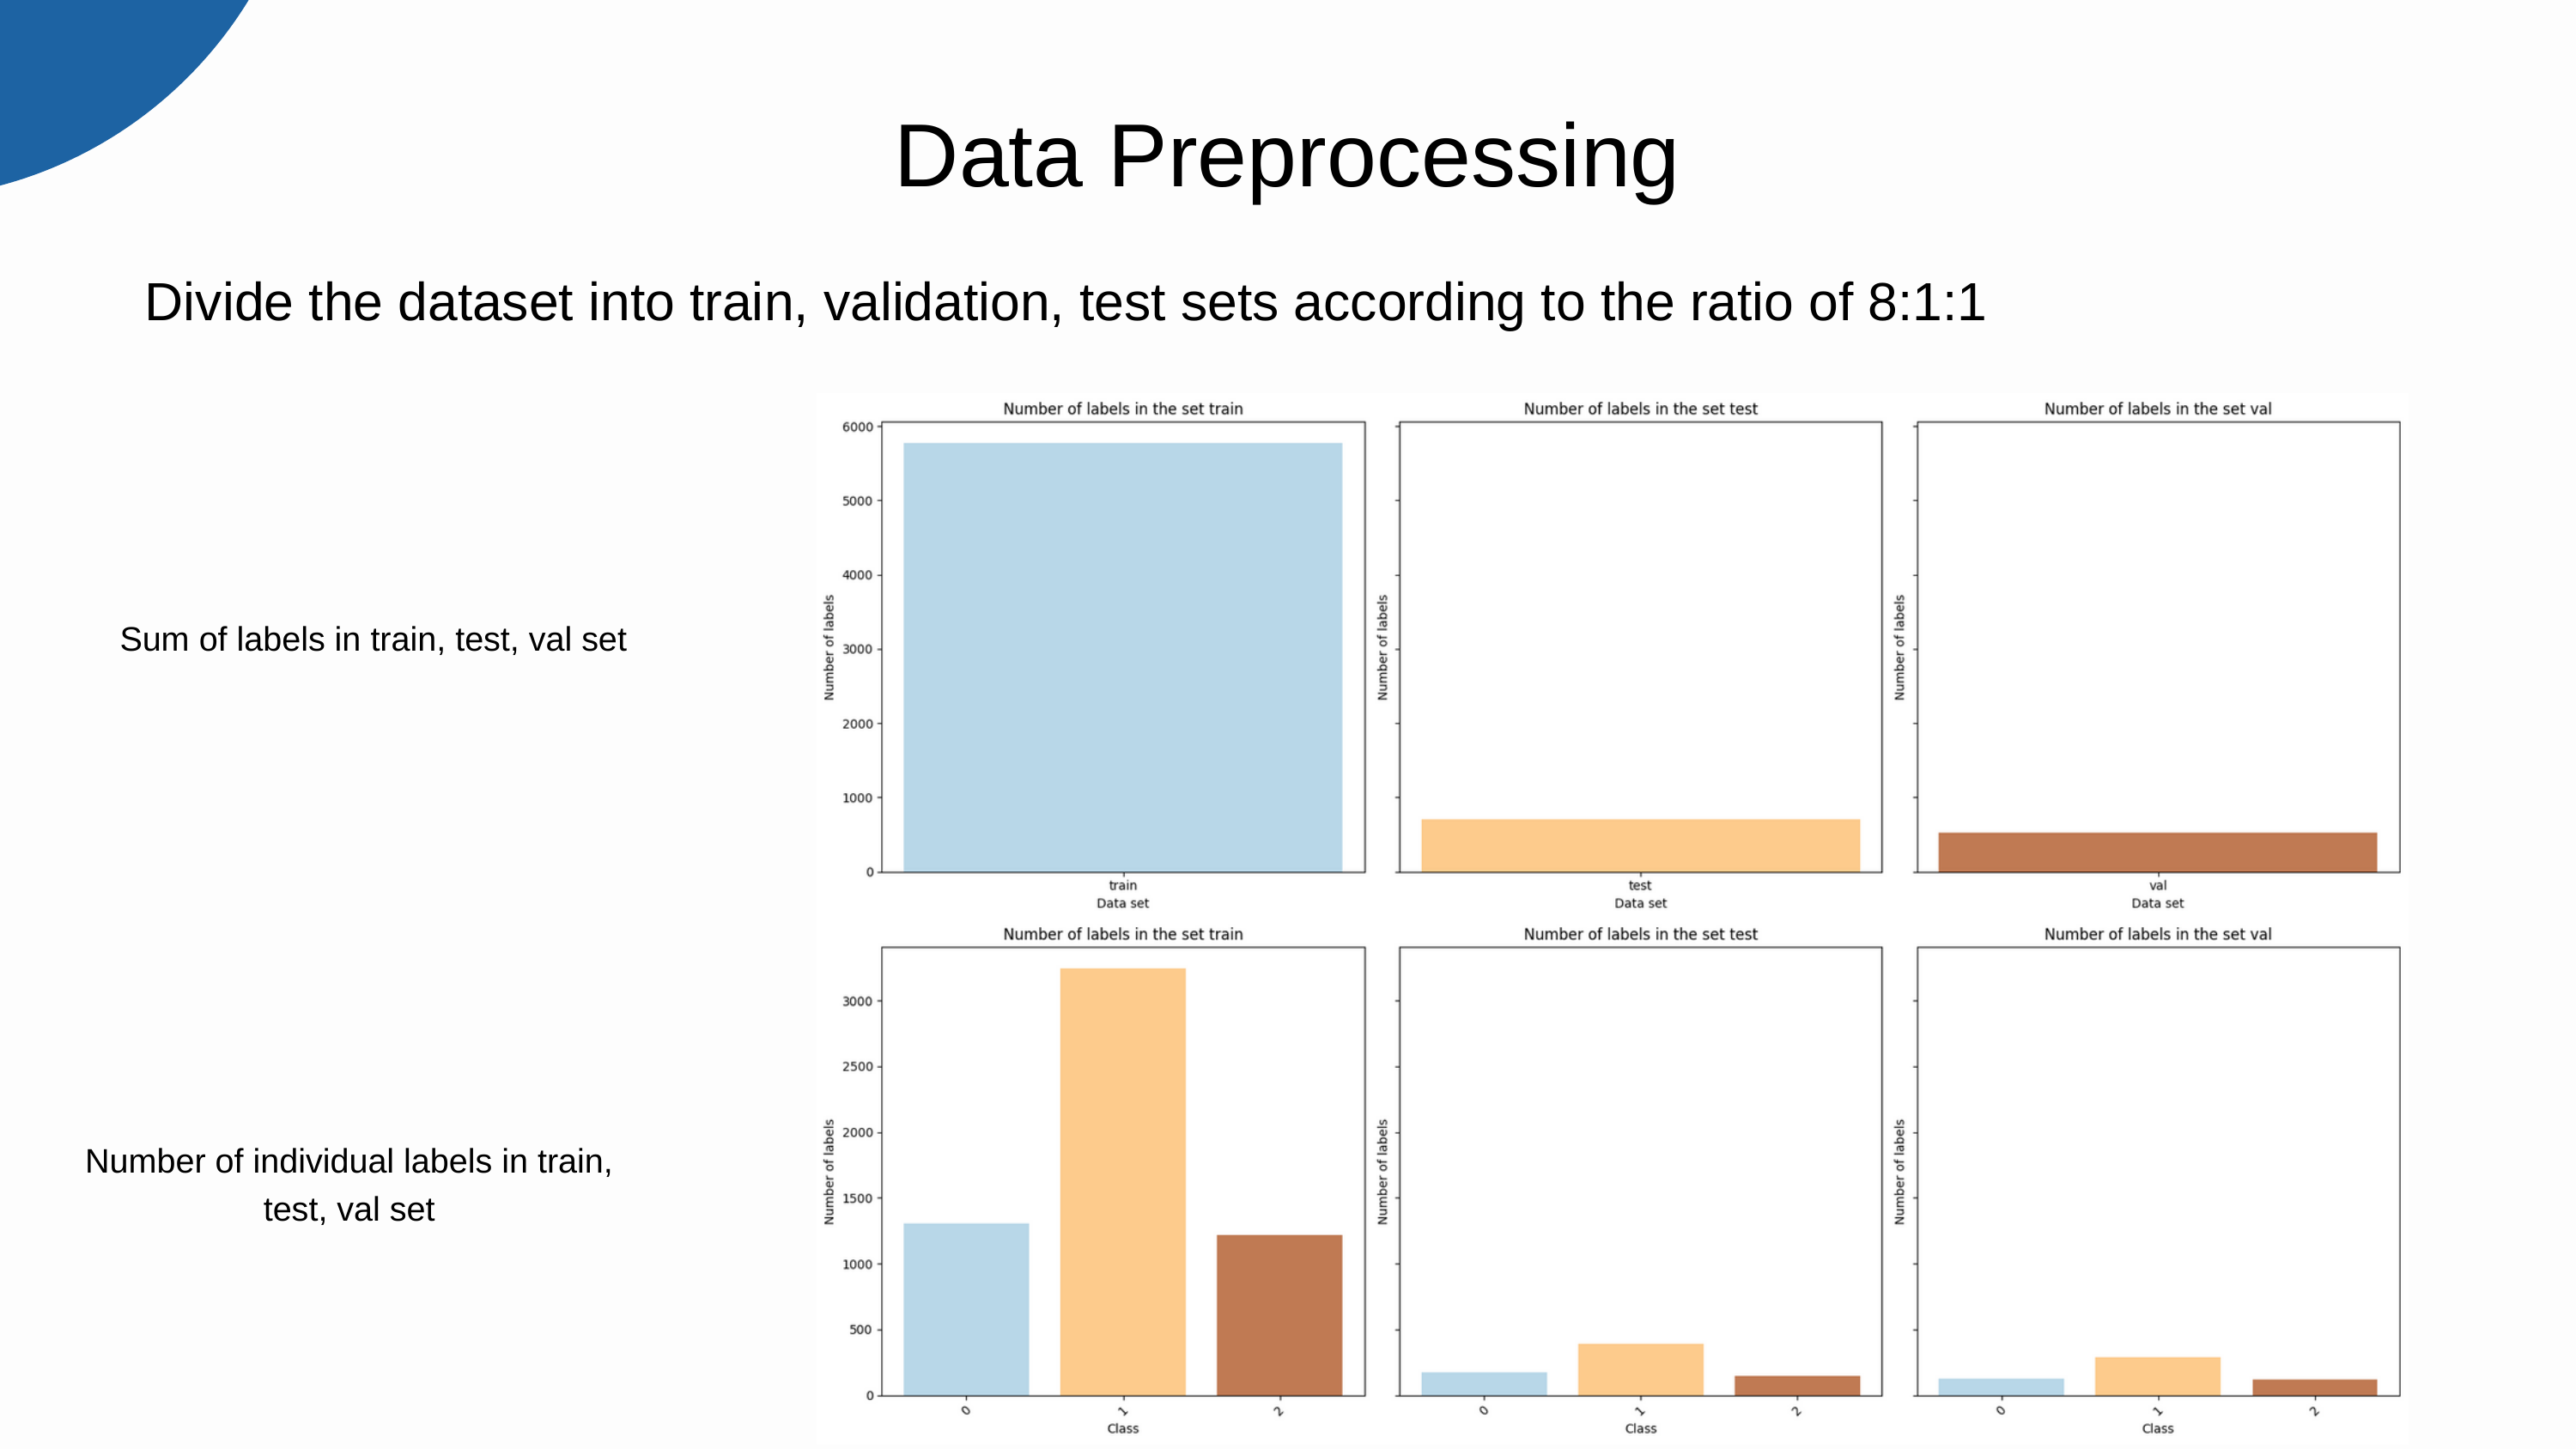

Data Preprocessing
Divide the dataset into train, validation, test sets according to the ratio of 8:1:1

Sum of labels in train, test, val set

Number of individual labels in train, test, val set